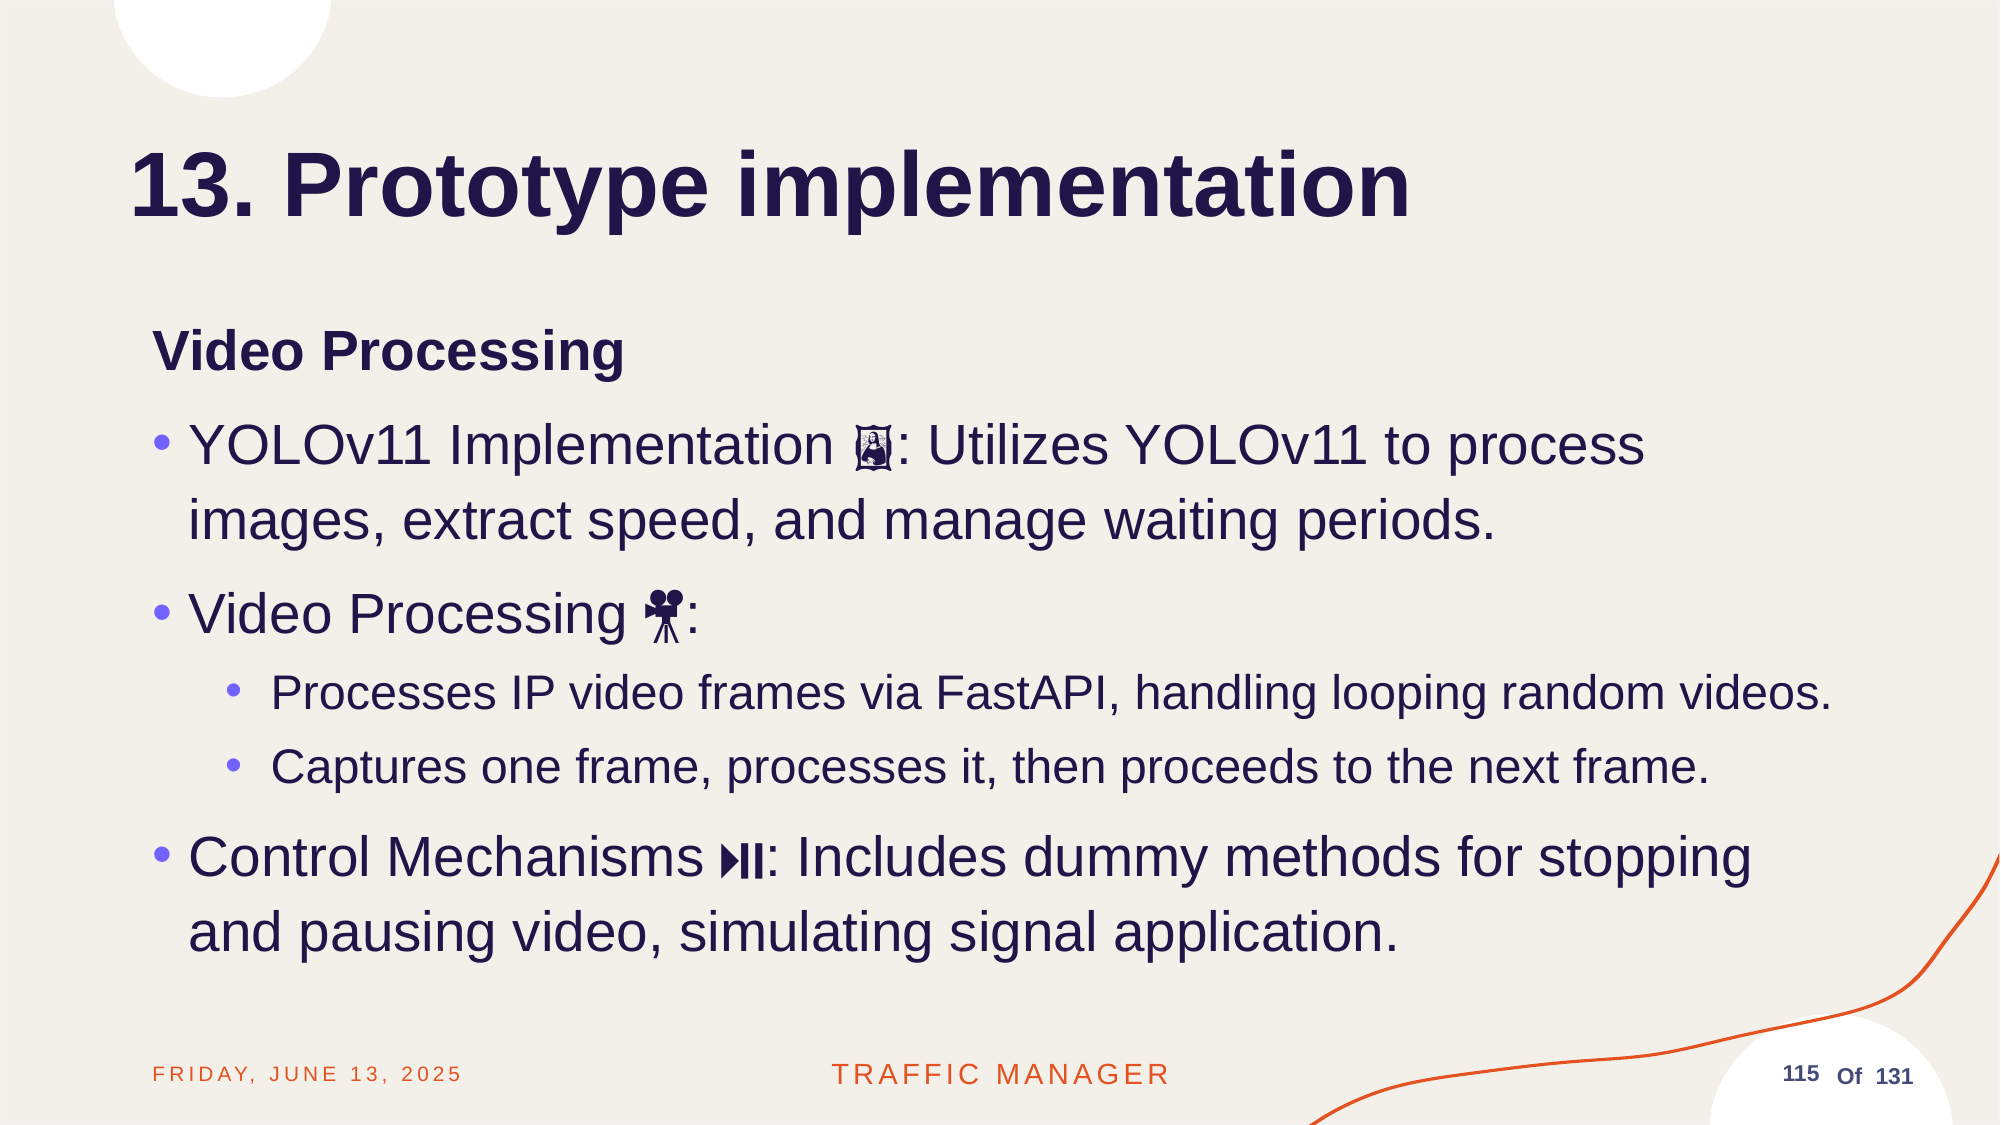

# 13. Prototype implementation
Video Processing
YOLOv11 Implementation 🖼️: Utilizes YOLOv11 to process images, extract speed, and manage waiting periods.
Video Processing 🎥:
Processes IP video frames via FastAPI, handling looping random videos.
Captures one frame, processes it, then proceeds to the next frame.
Control Mechanisms ⏯️: Includes dummy methods for stopping and pausing video, simulating signal application.

115
Friday, June 13, 2025
Traffic MANAGER